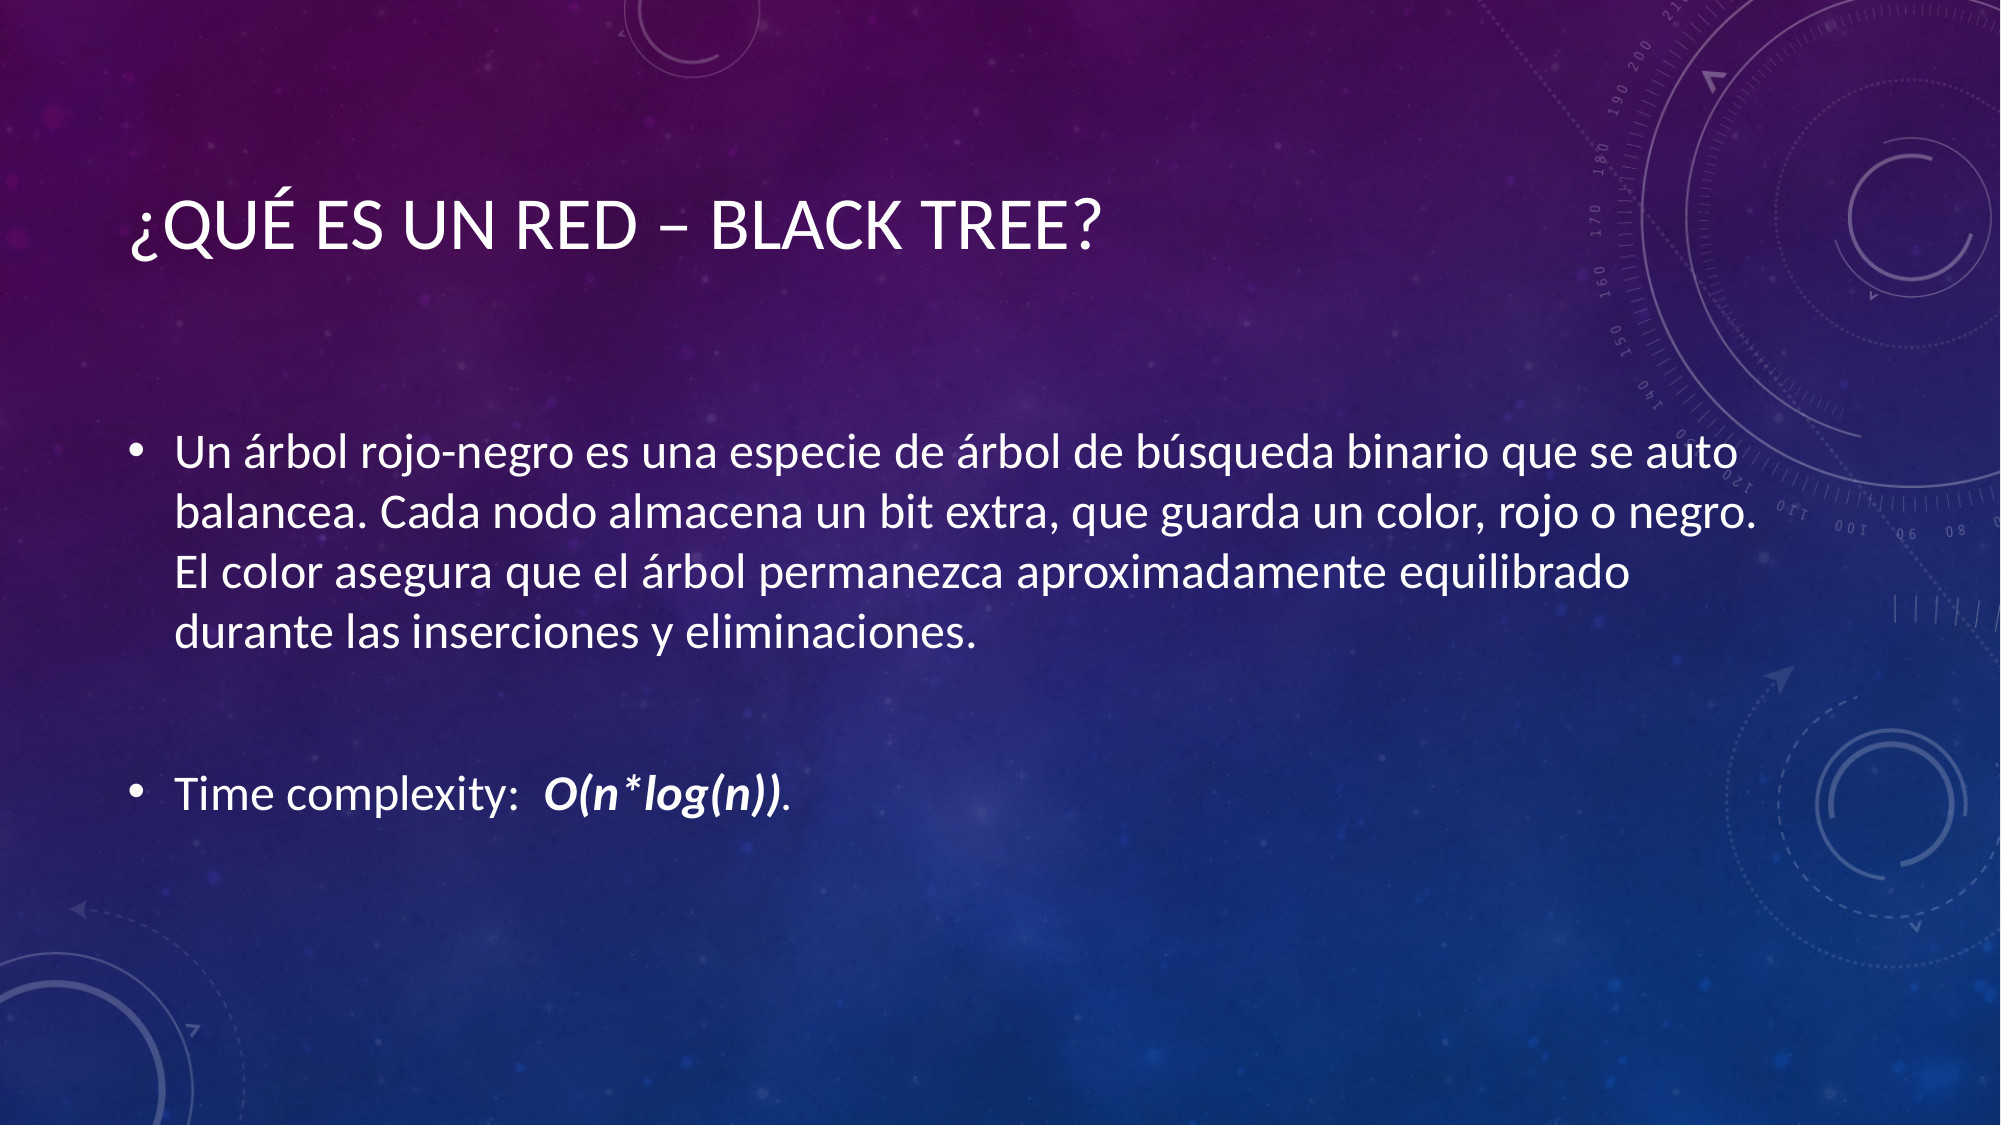

# ¿Qué es un red – black tree?
Un árbol rojo-negro es una especie de árbol de búsqueda binario que se auto balancea. Cada nodo almacena un bit extra, que guarda un color, rojo o negro. El color asegura que el árbol permanezca aproximadamente equilibrado durante las inserciones y eliminaciones.

Time complexity:  O(n*log(n)).